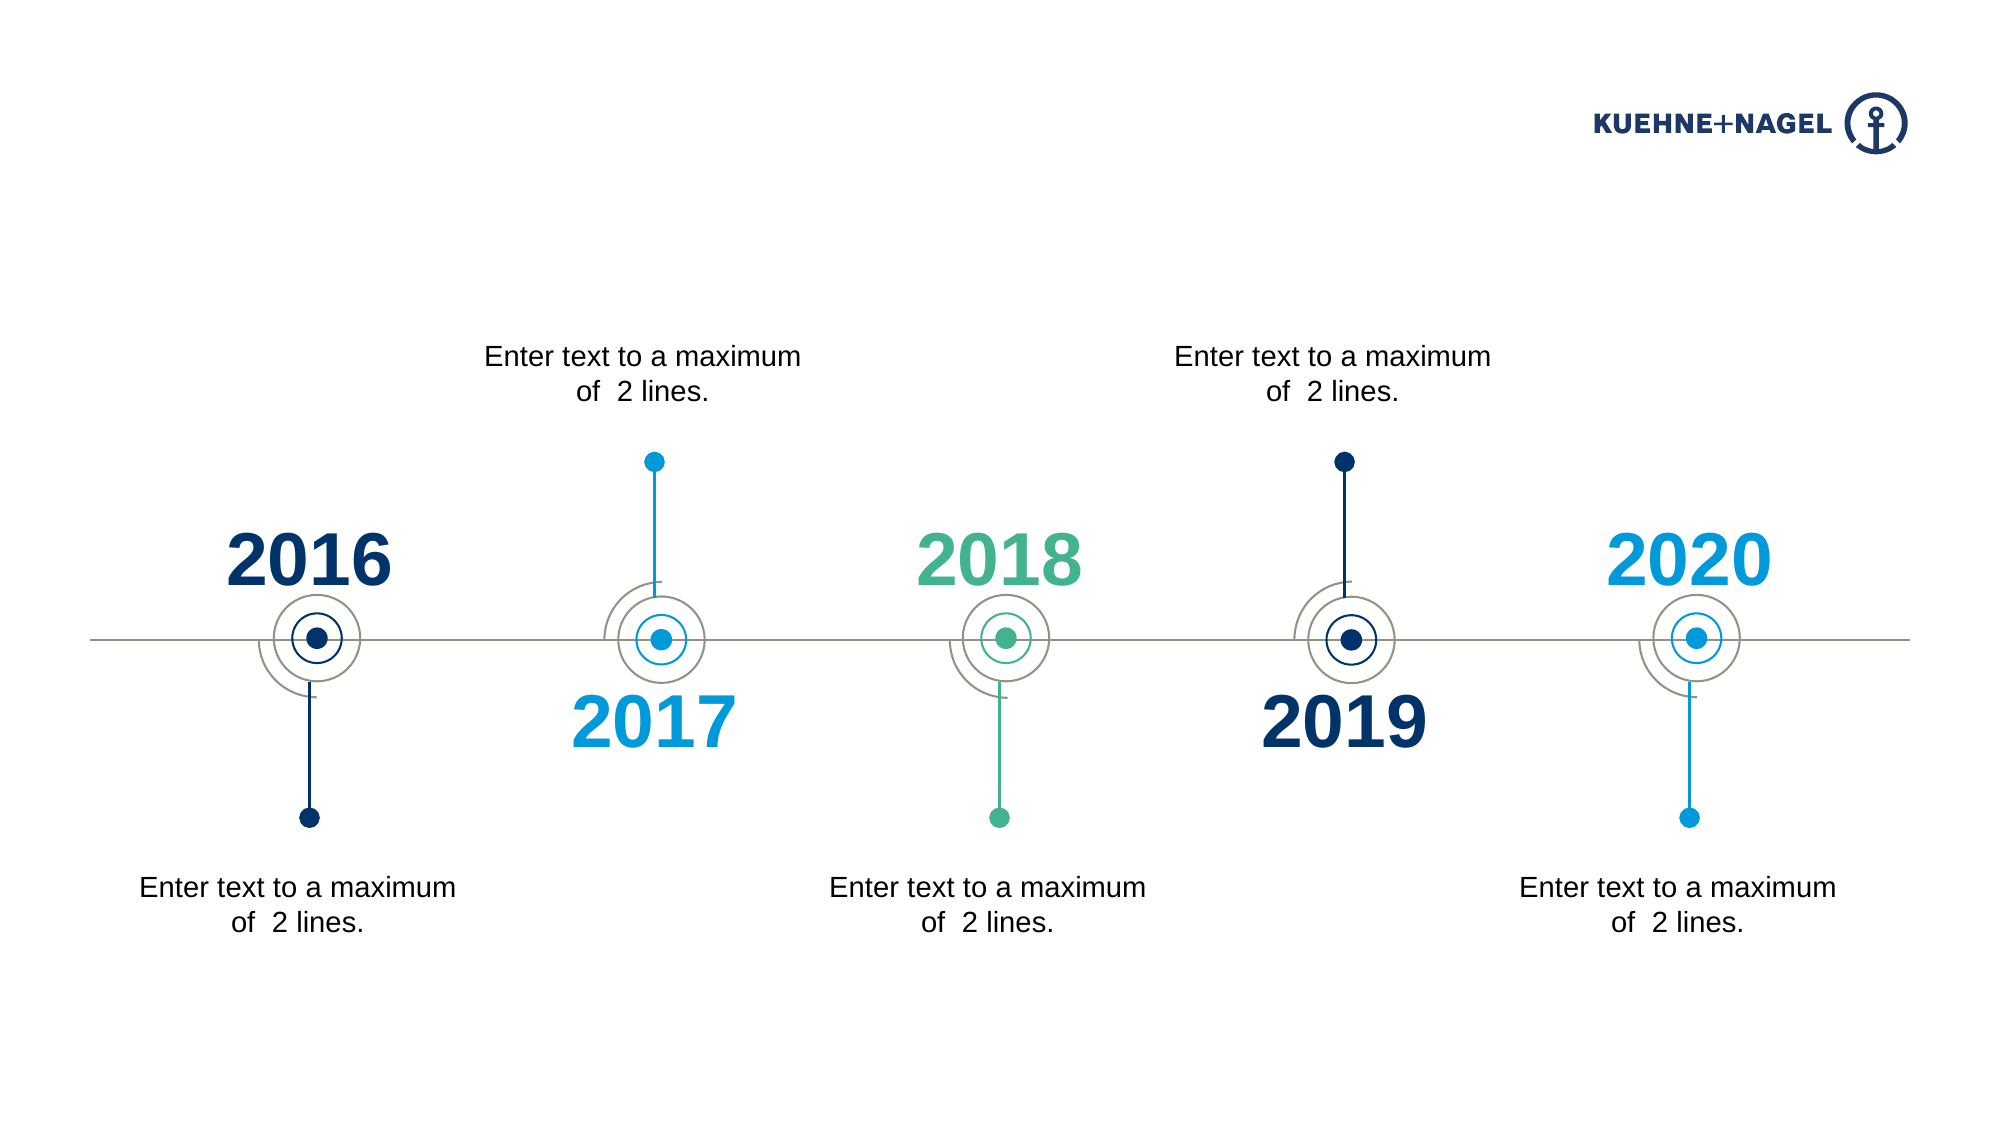

Enter text to a maximum
of  2 lines.
Enter text to a maximum
of  2 lines.
2016
2018
2020

2017
2019
Enter text to a maximum
of  2 lines.
Enter text to a maximum
of  2 lines.
Enter text to a maximum
of  2 lines.